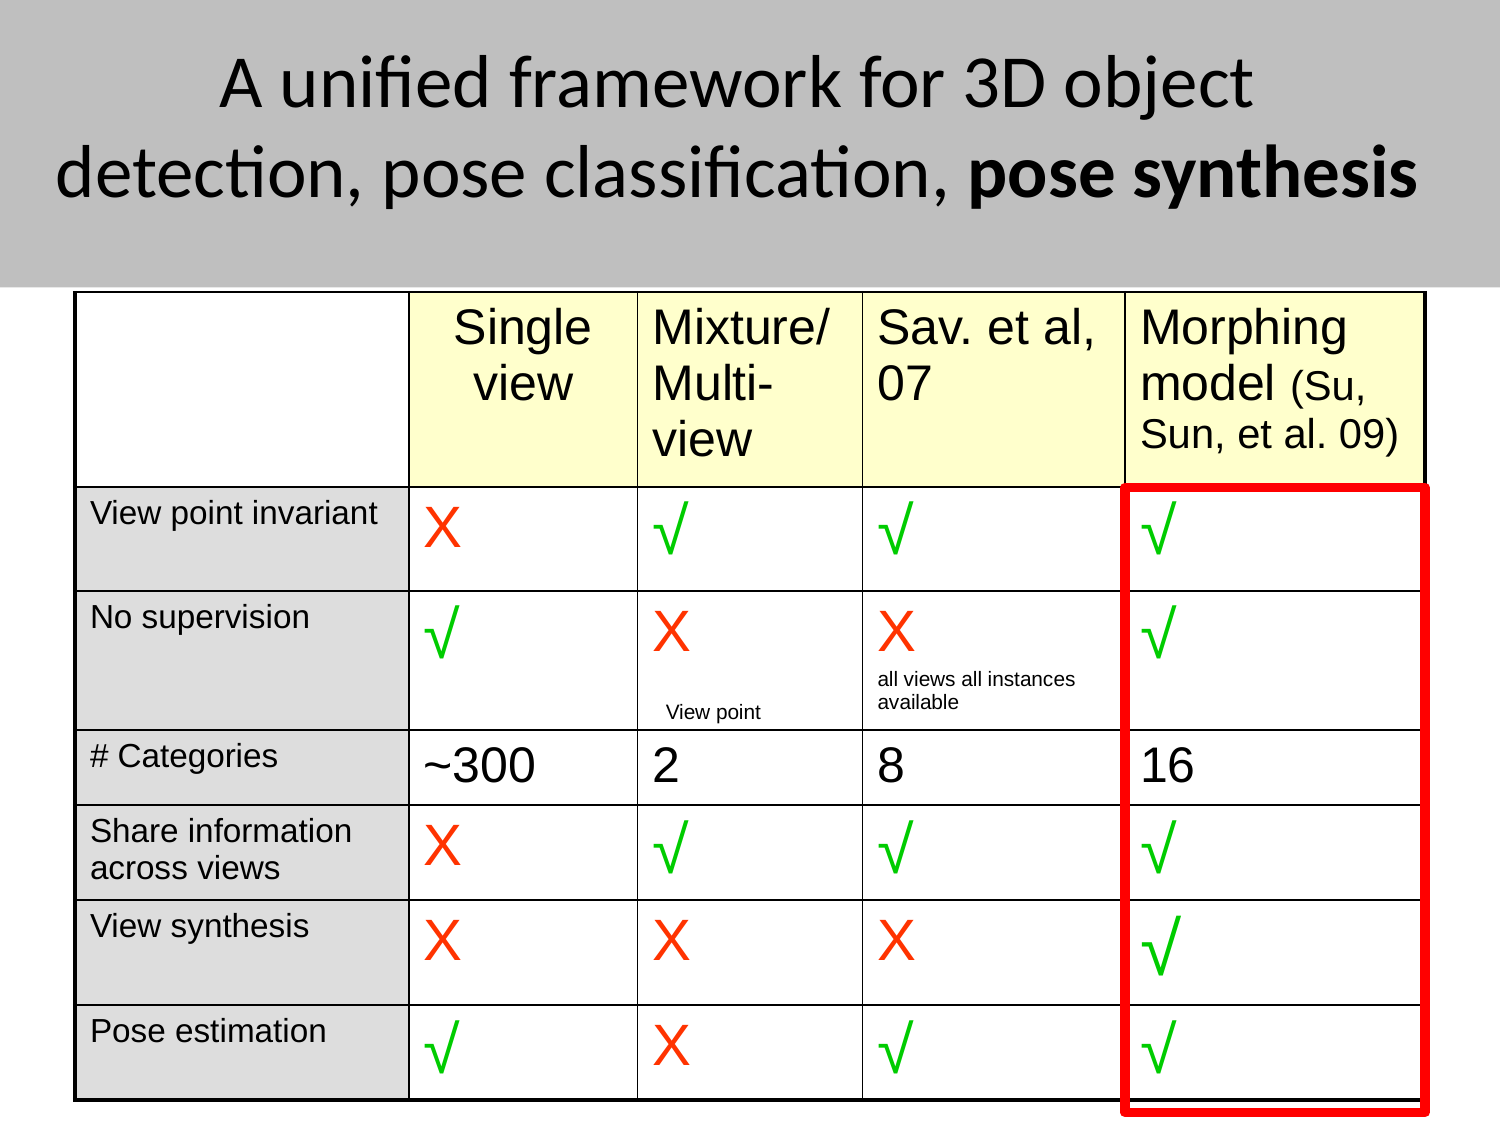

A unified framework for 3D object
detection, pose classification, pose synthesis

|  | Single view | Mixture/ Multi-view | Sav. et al, 07 | Morphing model (Su, Sun, et al. 09) |
| --- | --- | --- | --- | --- |
| View point invariant | X | √ | √ | √ |
| No supervision | √ | X | X all views all instances available | √ |
| # Categories | ~300 | 2 | 8 | 16 |
| Share information across views | X | √ | √ | √ |
| View synthesis | X | X | X | √ |
| Pose estimation | √ | X | √ | √ |

View point